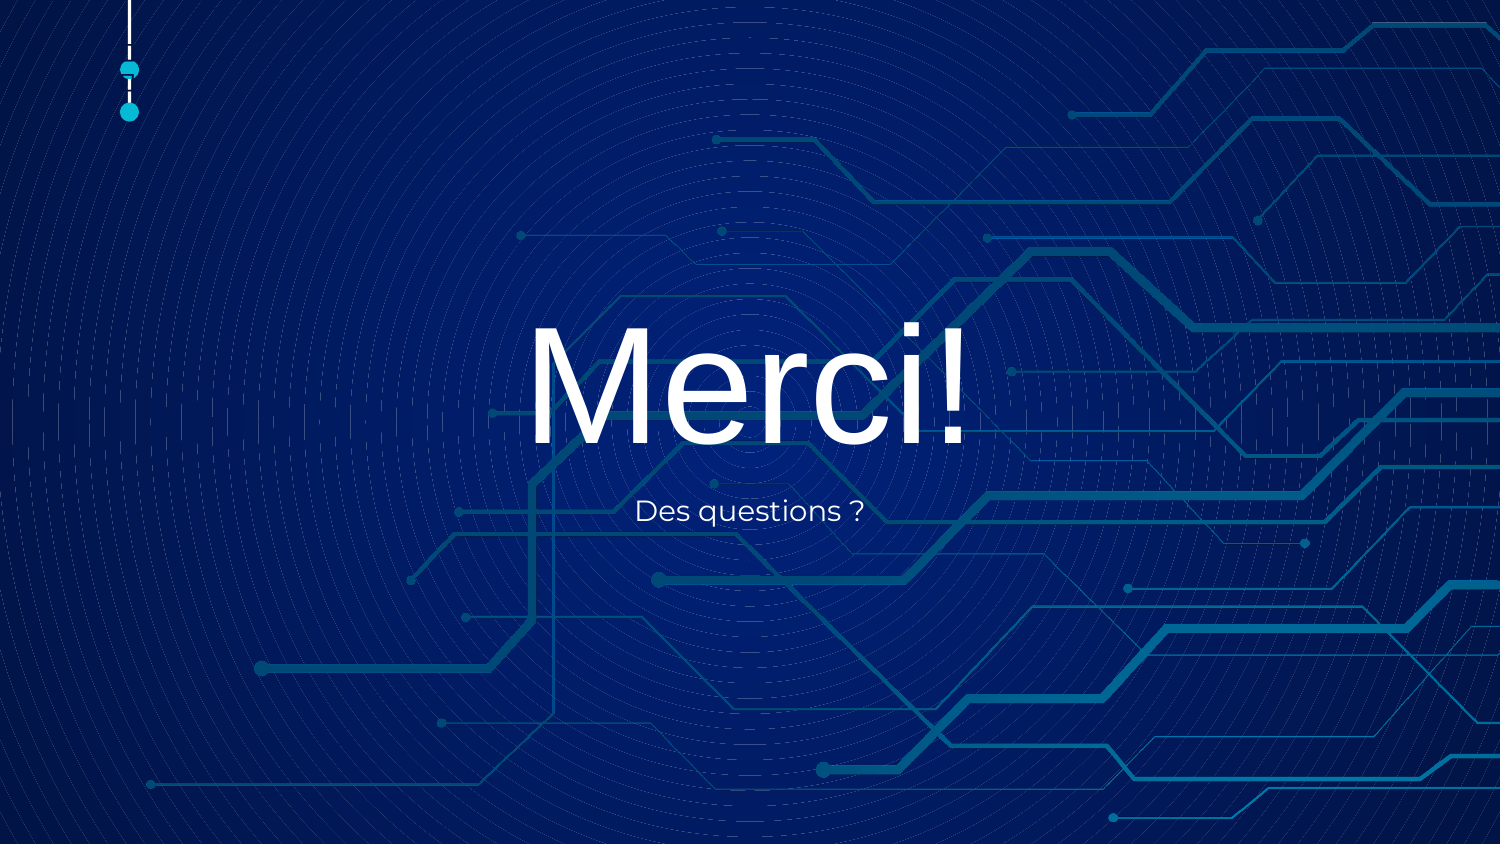

🠺
🠺
Merci!
# Des questions ?